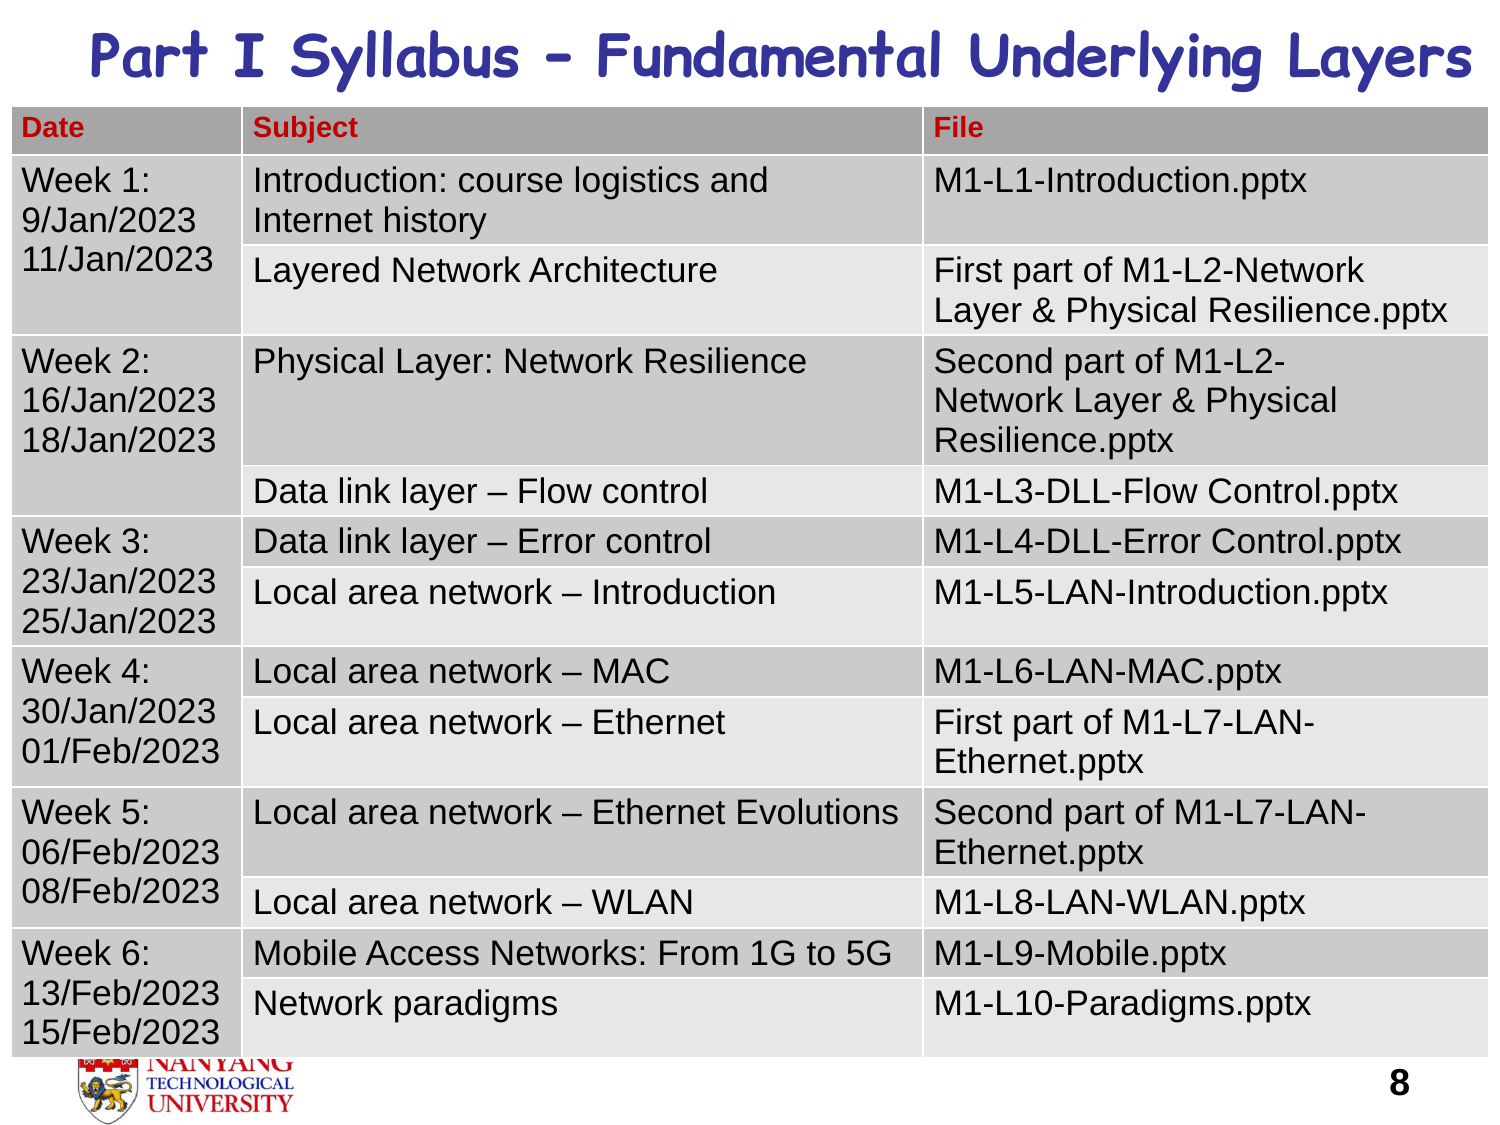

# Part I Syllabus – Fundamental Underlying Layers
| Date​ | Subject​ | File​ |
| --- | --- | --- |
| Week 1:​ 9/Jan/2023​ 11/Jan/2023​ | Introduction: course logistics and Internet history​ | M1-L1-Introduction.pptx​ |
|  | Layered Network Architecture​ | First part of M1-L2-Network Layer & Physical Resilience.pptx​ |
| Week 2:​ 16/Jan/2023​ 18/Jan/2023​ | Physical Layer: Network Resilience​ | Second part of M1-L2-Network Layer & Physical Resilience.pptx​ |
|  | Data link layer – Flow control​ | M1-L3-DLL-Flow Control.pptx​ |
| Week 3:​ 23/Jan/2023​ 25/Jan/2023​ | Data link layer – Error control​ | M1-L4-DLL-Error Control.pptx​ |
|  | Local area network – Introduction​ | M1-L5-LAN-Introduction.pptx​ |
| Week 4:​ 30/Jan/2023​ 01/Feb/2023​ | Local area network – MAC​ | M1-L6-LAN-MAC.pptx​ |
|  | Local area network – Ethernet​ | First part of M1-L7-LAN-Ethernet.pptx​ |
| Week 5:​ 06/Feb/2023​ 08/Feb/2023​ | Local area network – Ethernet Evolutions​ | Second part of M1-L7-LAN-Ethernet.pptx​ |
|  | Local area network – WLAN​ | M1-L8-LAN-WLAN.pptx​ |
| Week 6:​ 13/Feb/2023​ 15/Feb/2023​ | Mobile Access Networks: From 1G to 5G ​ | M1-L9-Mobile.pptx​ |
|  | Network paradigms​ | M1-L10-Paradigms.pptx​ |

8